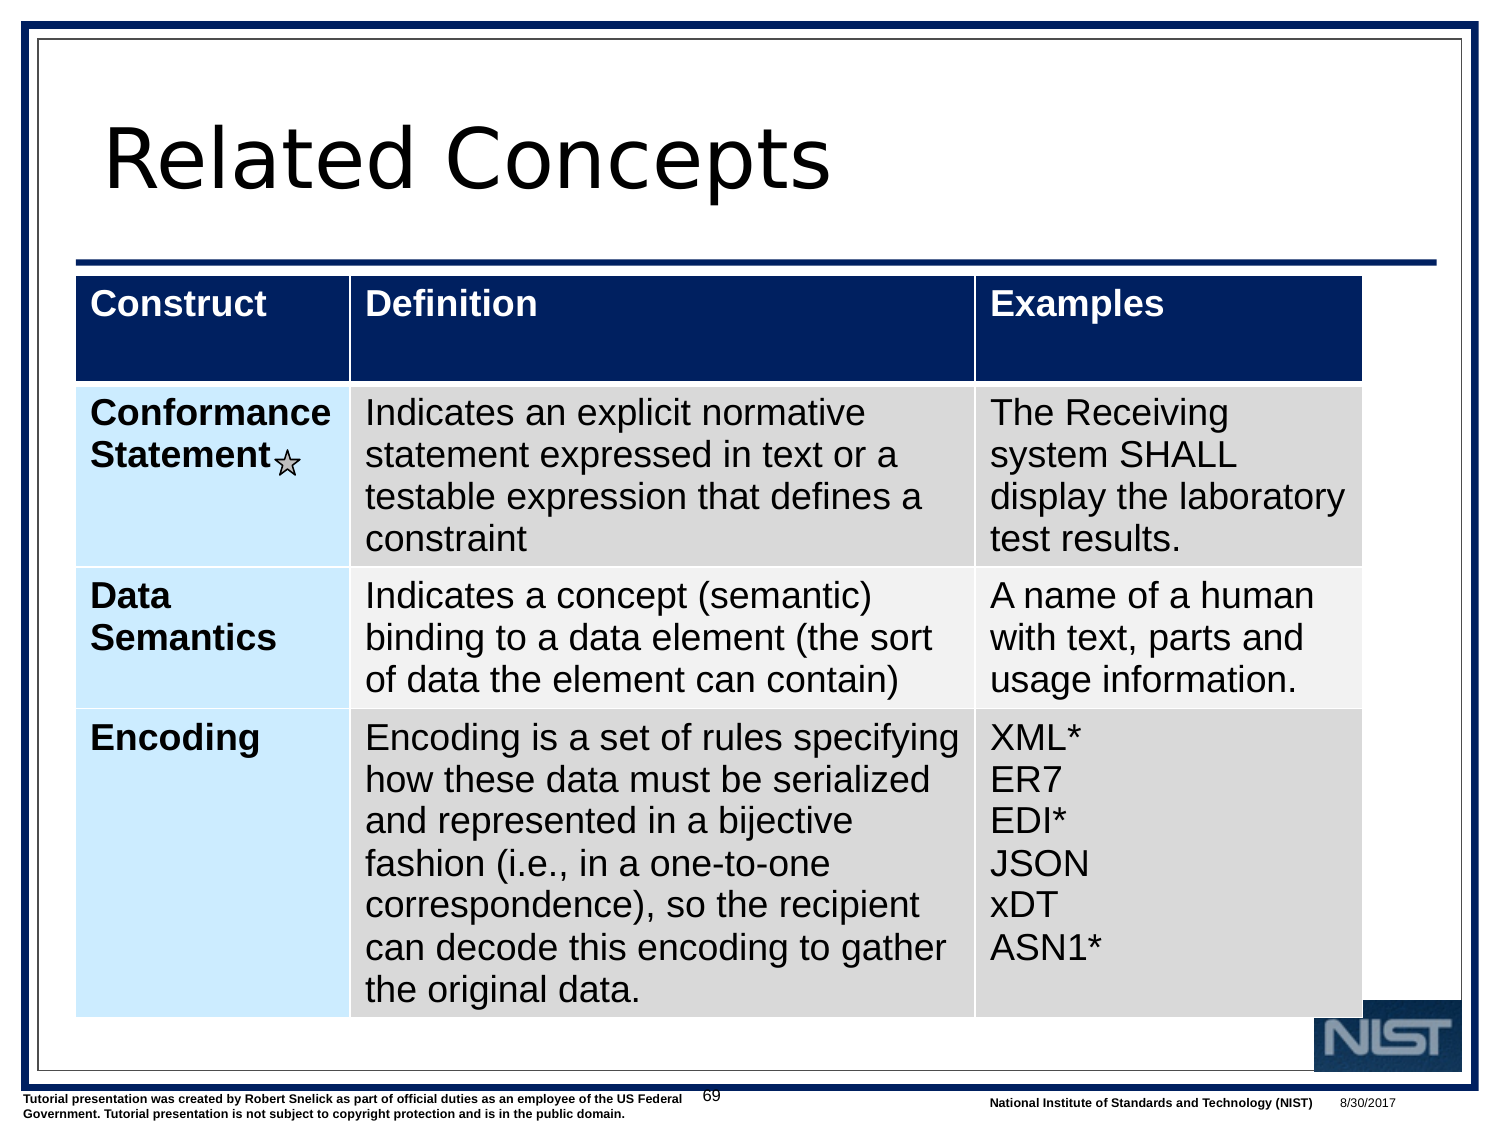

# Related Concepts
| Construct | Definition | Examples |
| --- | --- | --- |
| Conformance Statement | Indicates an explicit normative statement expressed in text or a testable expression that defines a constraint | The Receiving system SHALL display the laboratory test results. |
| Data Semantics | Indicates a concept (semantic) binding to a data element (the sort of data the element can contain) | A name of a human with text, parts and usage information. |
| Encoding | Encoding is a set of rules specifying how these data must be serialized and represented in a bijective fashion (i.e., in a one-to-one correspondence), so the recipient can decode this encoding to gather the original data. | XML\* ER7 EDI\* JSON xDT ASN1\* |

69
8/30/2017